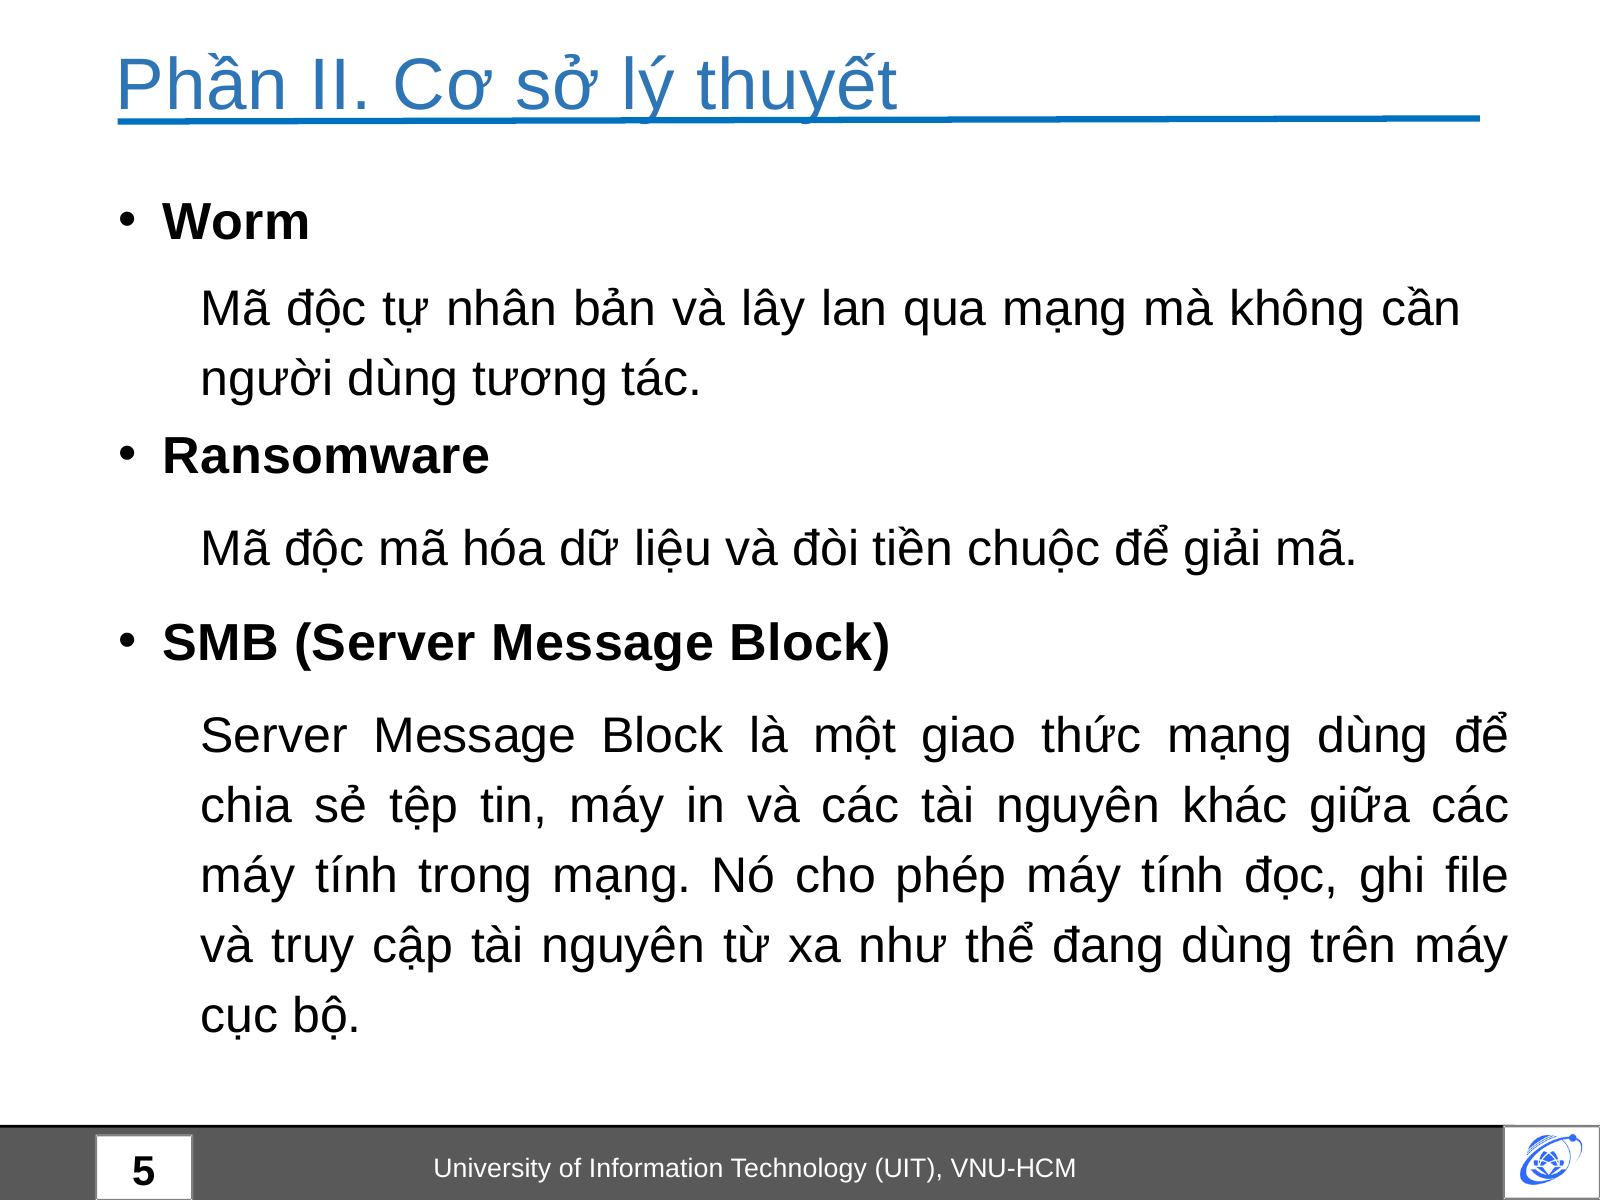

Phần II. Cơ sở lý thuyết

Worm
Mã độc tự nhân bản và lây lan qua mạng mà không cần người dùng tương tác.
Ransomware
Mã độc mã hóa dữ liệu và đòi tiền chuộc để giải mã.
SMB (Server Message Block)
Server Message Block là một giao thức mạng dùng để chia sẻ tệp tin, máy in và các tài nguyên khác giữa các máy tính trong mạng. Nó cho phép máy tính đọc, ghi file và truy cập tài nguyên từ xa như thể đang dùng trên máy cục bộ.

University of Information Technology (UIT), VNU-HCM

5